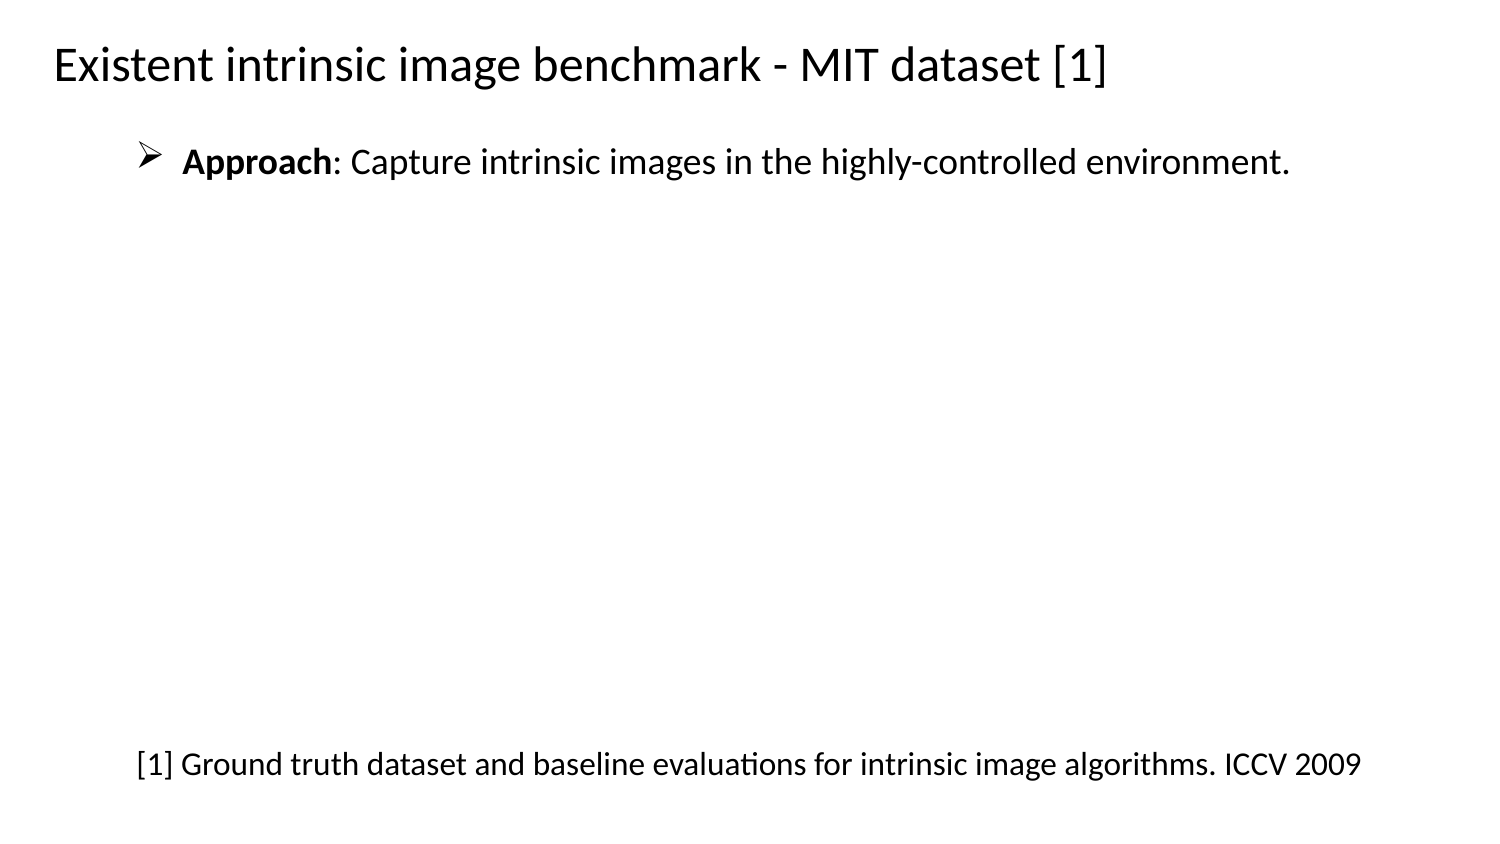

Existent intrinsic image benchmark - MIT dataset [1]
Approach: Capture intrinsic images in the highly-controlled environment.
[1] Ground truth dataset and baseline evaluations for intrinsic image algorithms. ICCV 2009